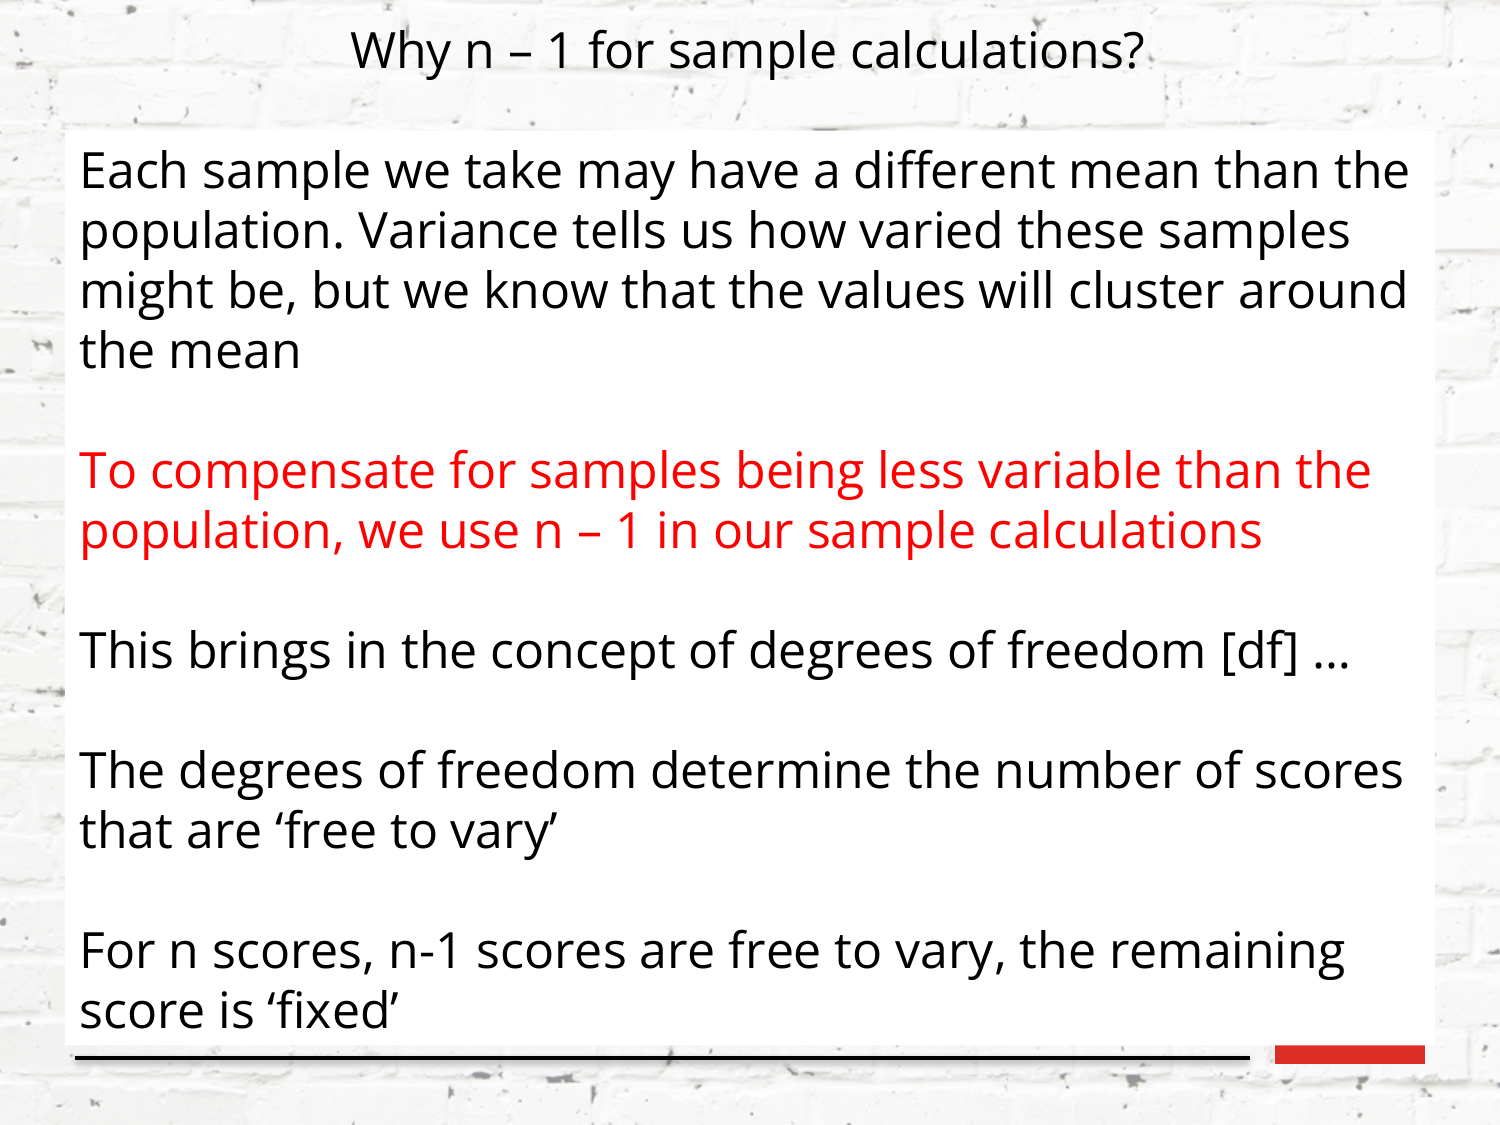

Why n – 1 for sample calculations?
Each sample we take may have a different mean than the population. Variance tells us how varied these samples might be, but we know that the values will cluster around the mean

To compensate for samples being less variable than the population, we use n – 1 in our sample calculations

This brings in the concept of degrees of freedom [df] …

The degrees of freedom determine the number of scores that are ‘free to vary’

For n scores, n-1 scores are free to vary, the remaining score is ‘fixed’